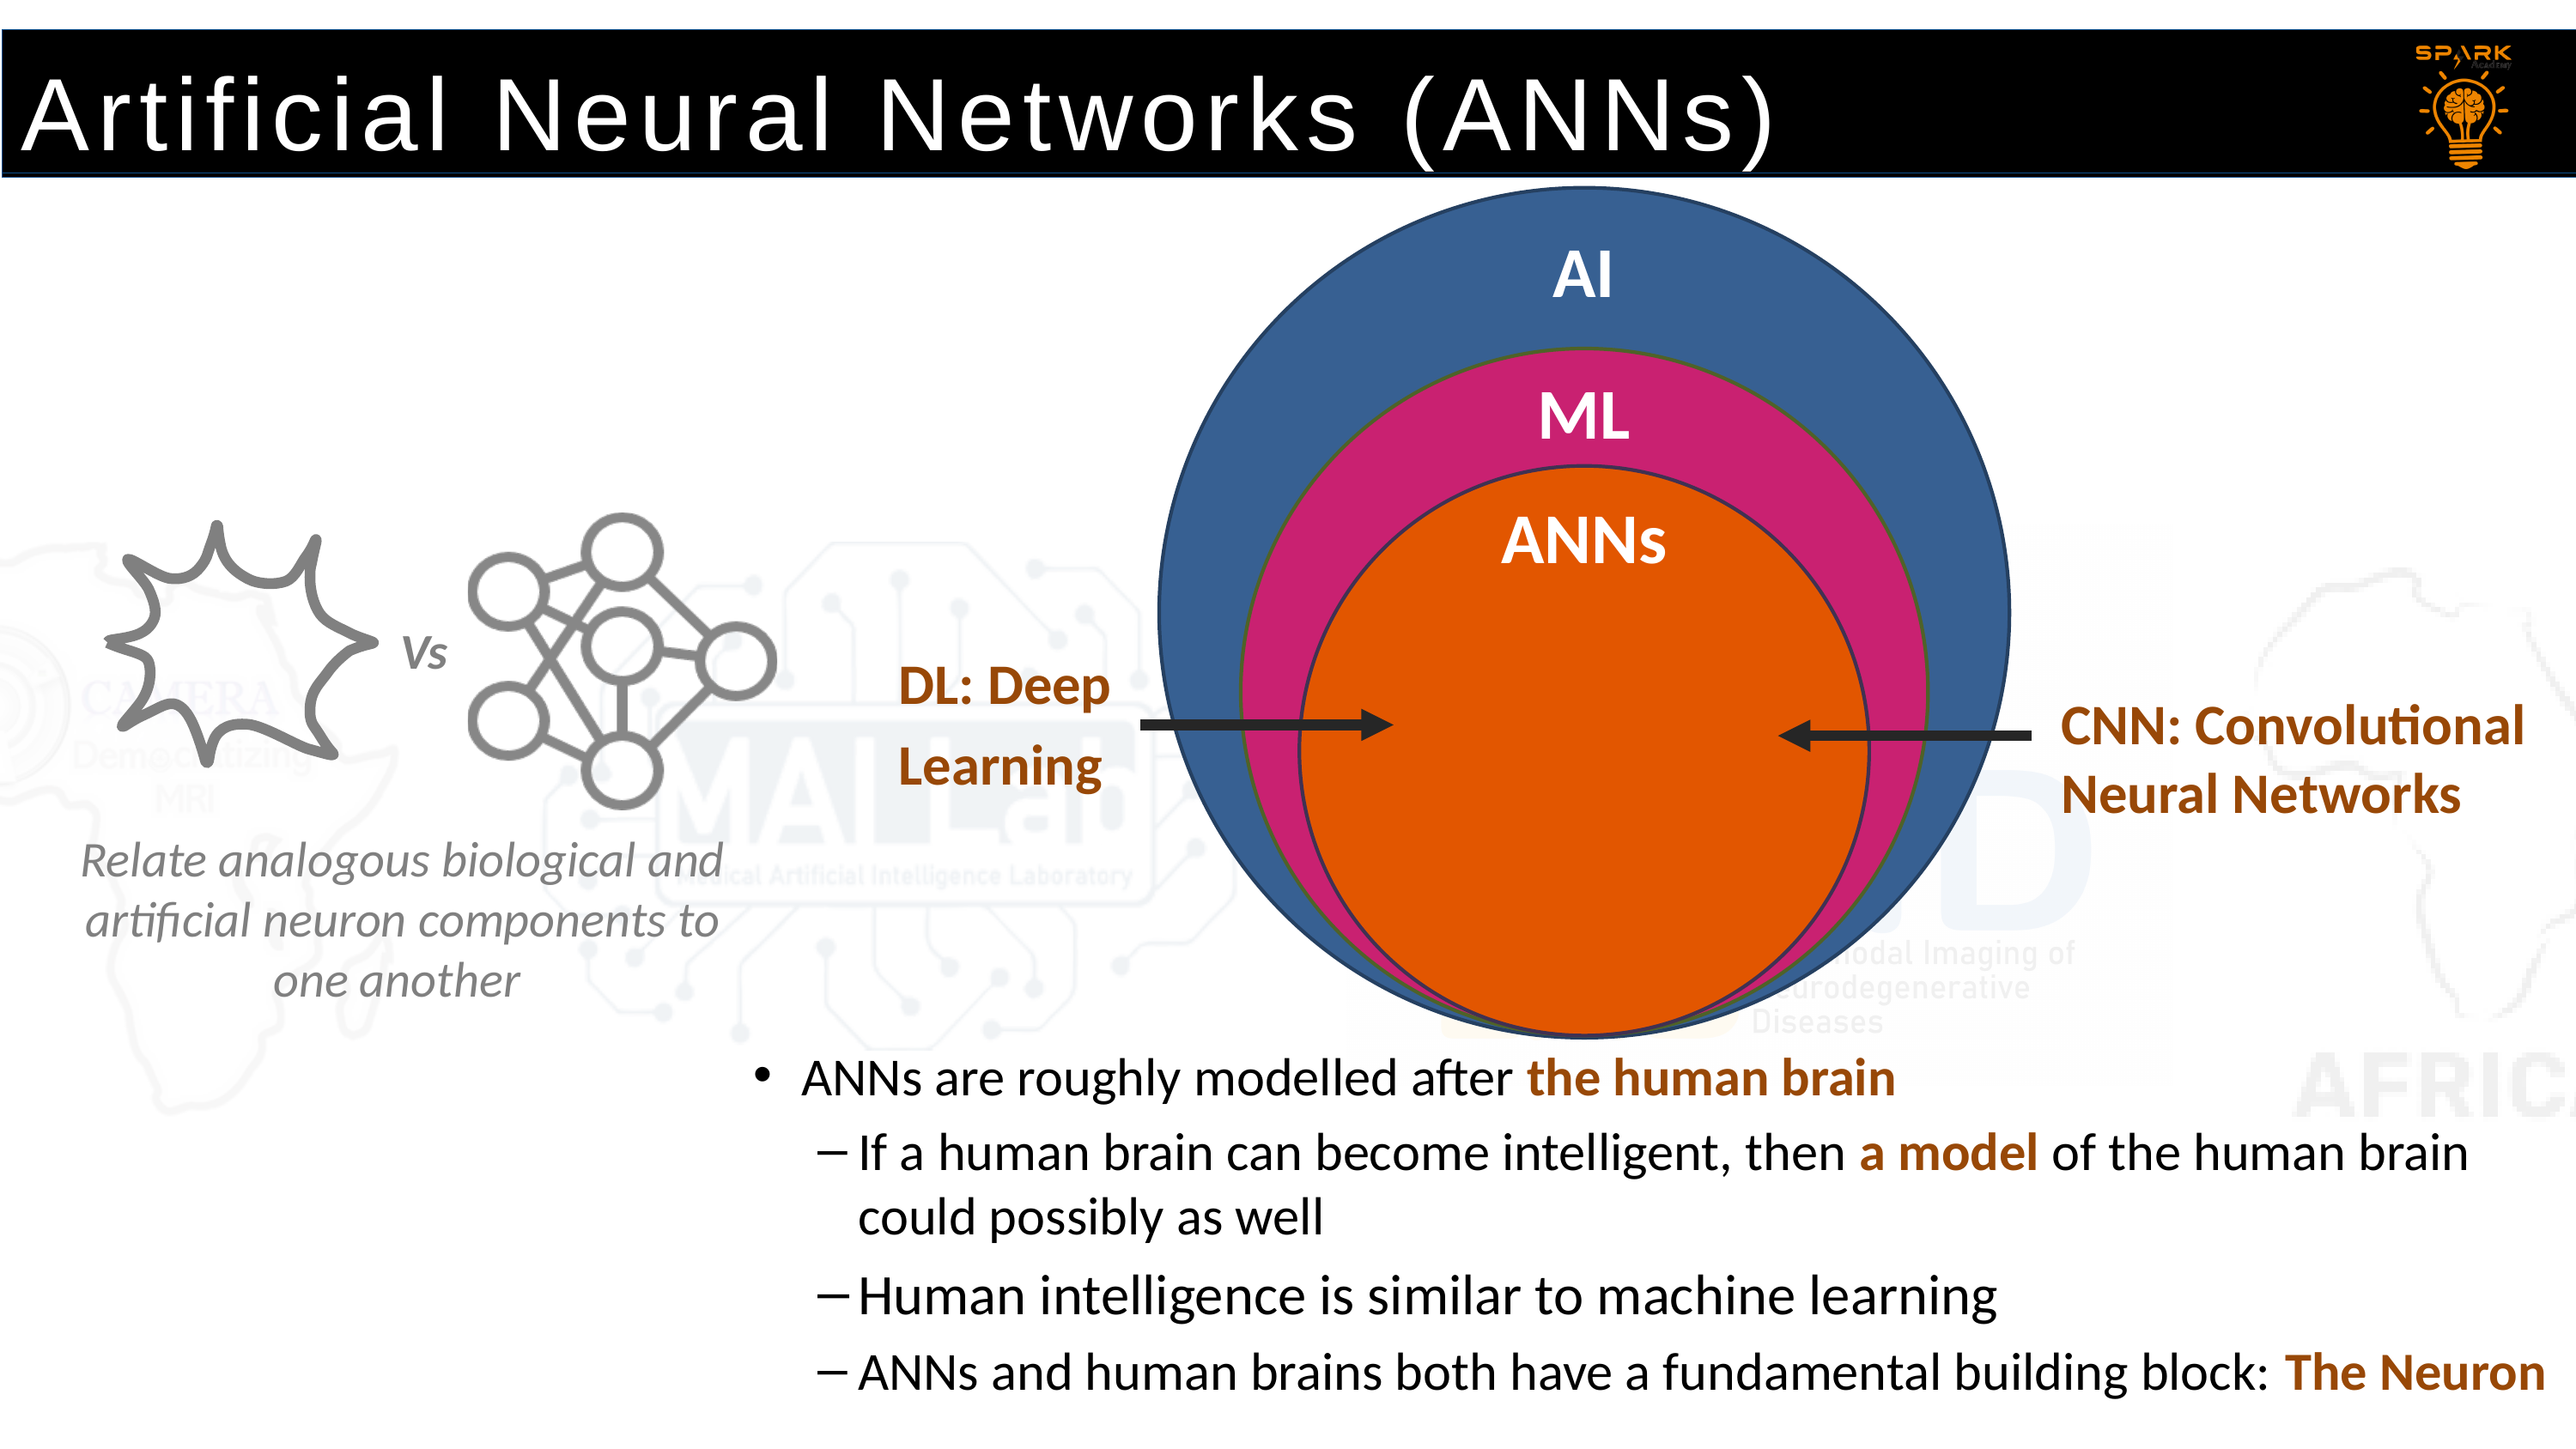

Artificial Neural Networks (ANNs)

AI

AI

ML

ANNs

Conventional Techniques
22
Vs
DL: Deep
Learning
CNN: Convolutional
Neural Networks
Supervised
vs.
Unsupervised
Relate analogous biological and artificial neuron components to one another
ANNs are roughly modelled after the human brain
If a human brain can become intelligent, then a model of the human brain could possibly as well
Human intelligence is similar to machine learning
ANNs and human brains both have a fundamental building block: The Neuron